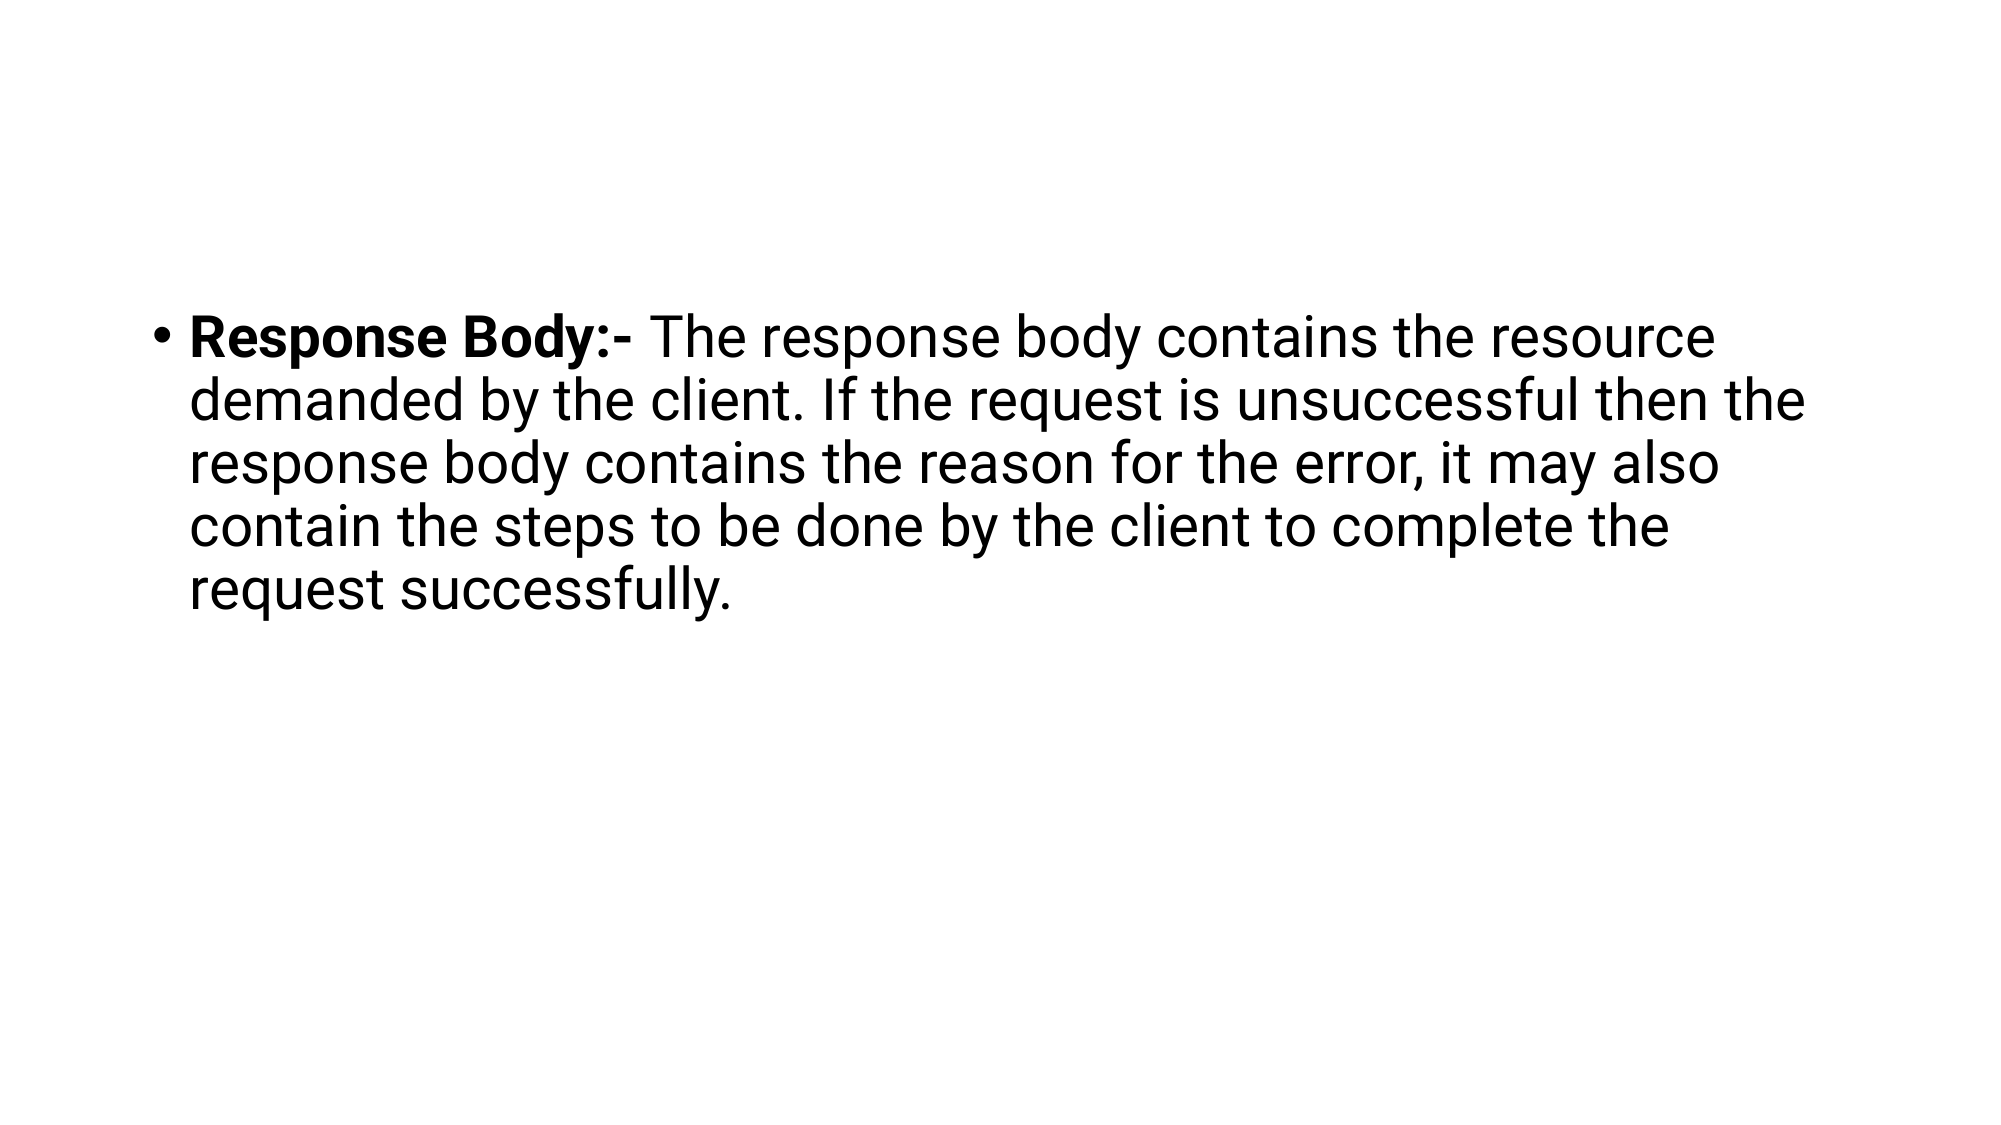

#
Response Body:- The response body contains the resource demanded by the client. If the request is unsuccessful then the response body contains the reason for the error, it may also contain the steps to be done by the client to complete the request successfully.